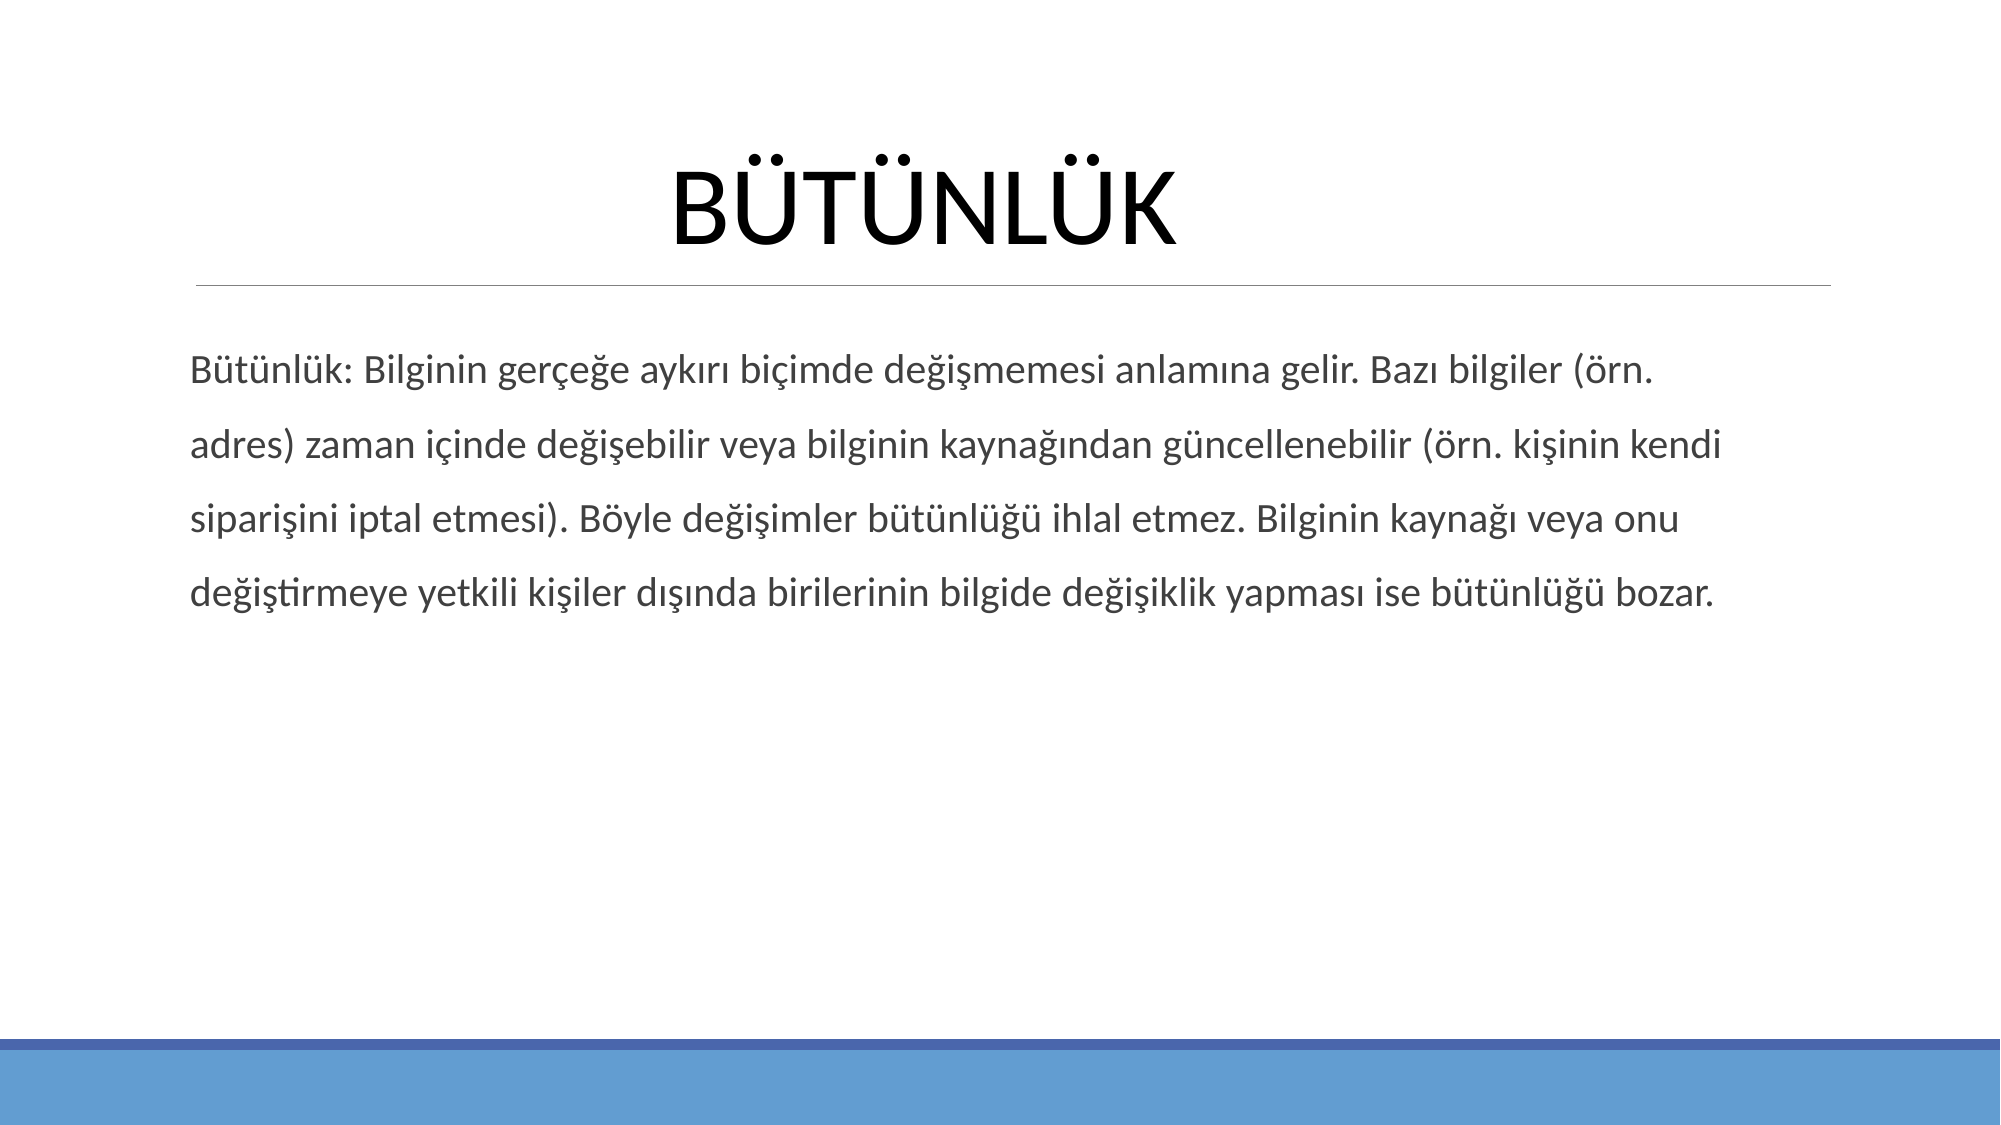

BÜTÜNLÜK
Bütünlük: Bilginin gerçeğe aykırı biçimde değişmemesi anlamına gelir. Bazı bilgiler (örn.
adres) zaman içinde değişebilir veya bilginin kaynağından güncellenebilir (örn. kişinin kendi
siparişini iptal etmesi). Böyle değişimler bütünlüğü ihlal etmez. Bilginin kaynağı veya onu
değiştirmeye yetkili kişiler dışında birilerinin bilgide değişiklik yapması ise bütünlüğü bozar.